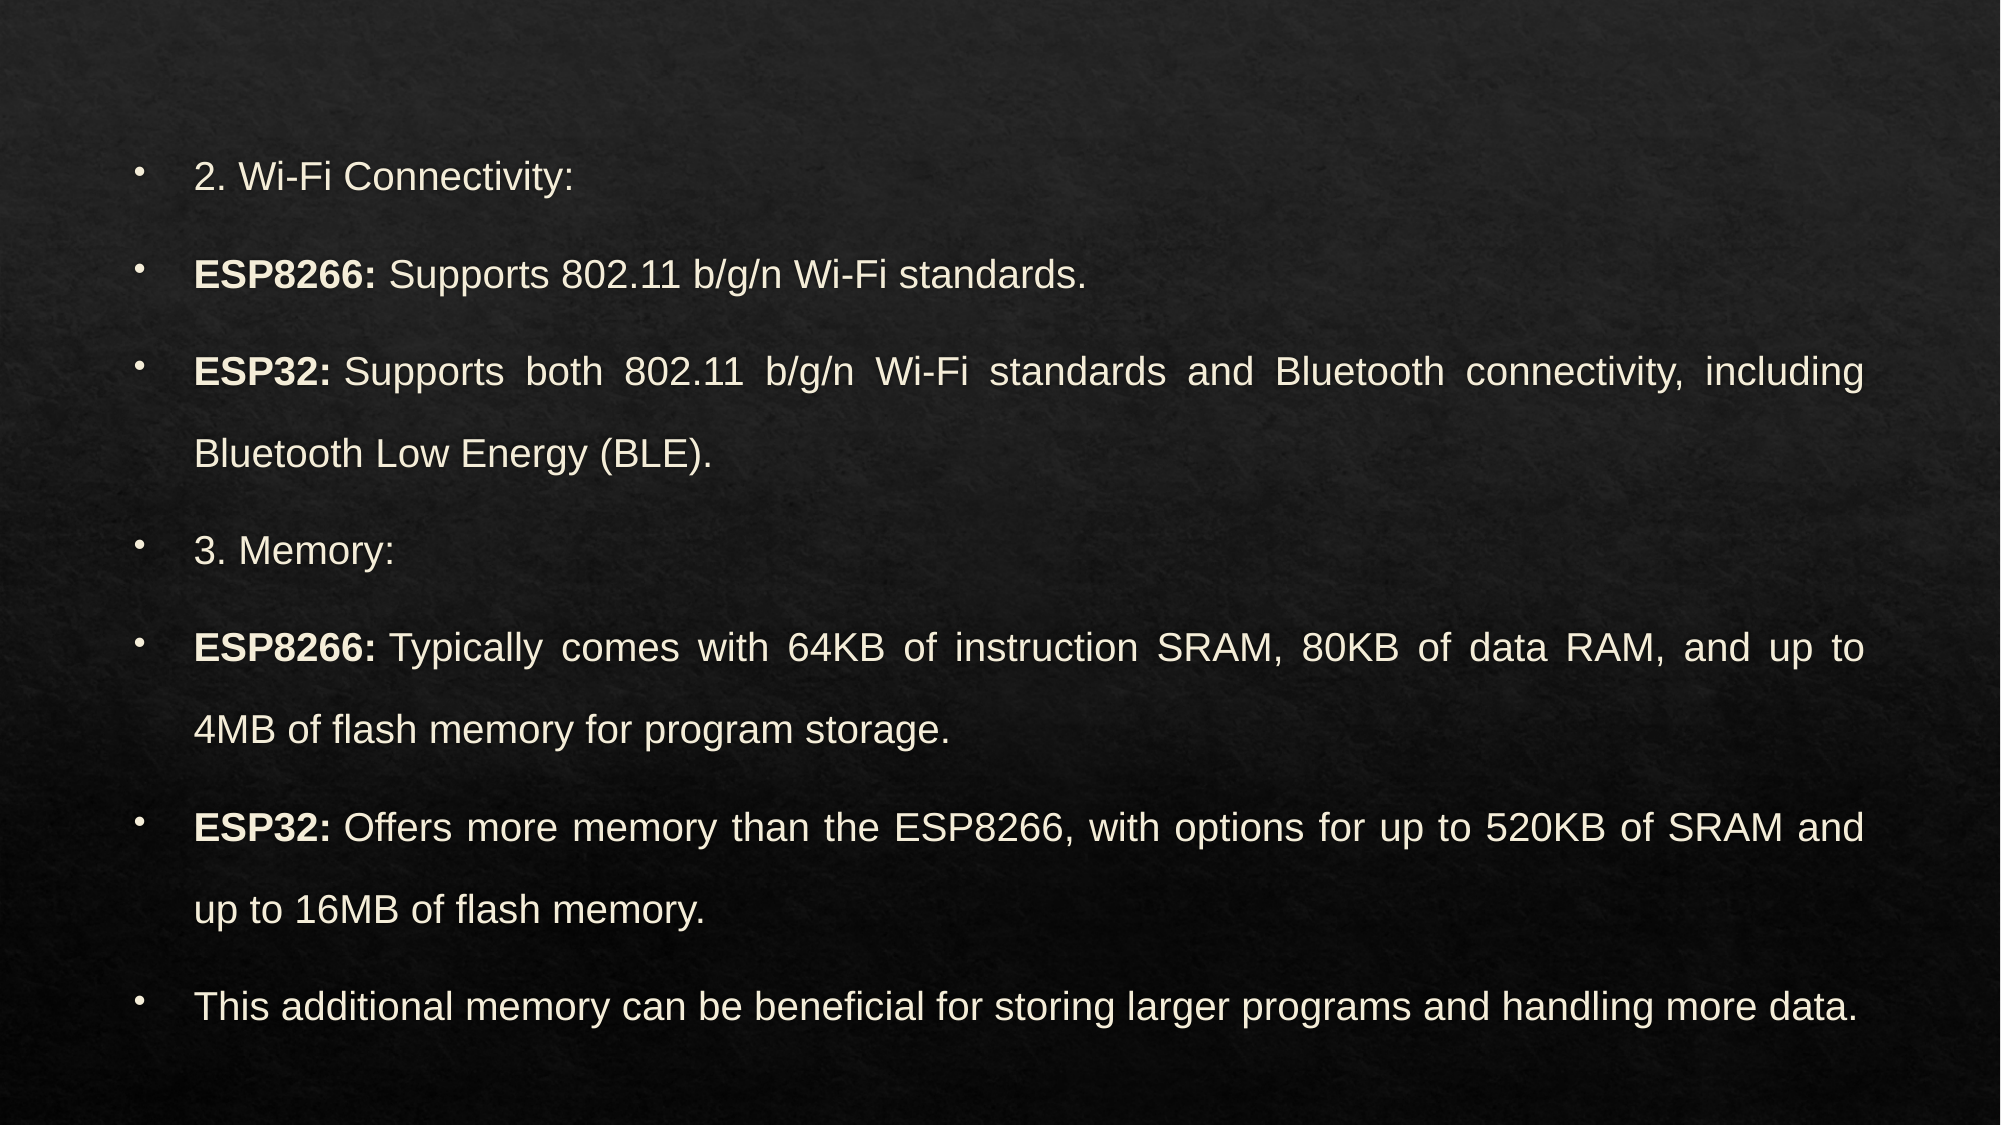

2. Wi-Fi Connectivity:
ESP8266: Supports 802.11 b/g/n Wi-Fi standards.
ESP32: Supports both 802.11 b/g/n Wi-Fi standards and Bluetooth connectivity, including Bluetooth Low Energy (BLE).
3. Memory:
ESP8266: Typically comes with 64KB of instruction SRAM, 80KB of data RAM, and up to 4MB of flash memory for program storage.
ESP32: Offers more memory than the ESP8266, with options for up to 520KB of SRAM and up to 16MB of flash memory.
This additional memory can be beneficial for storing larger programs and handling more data.